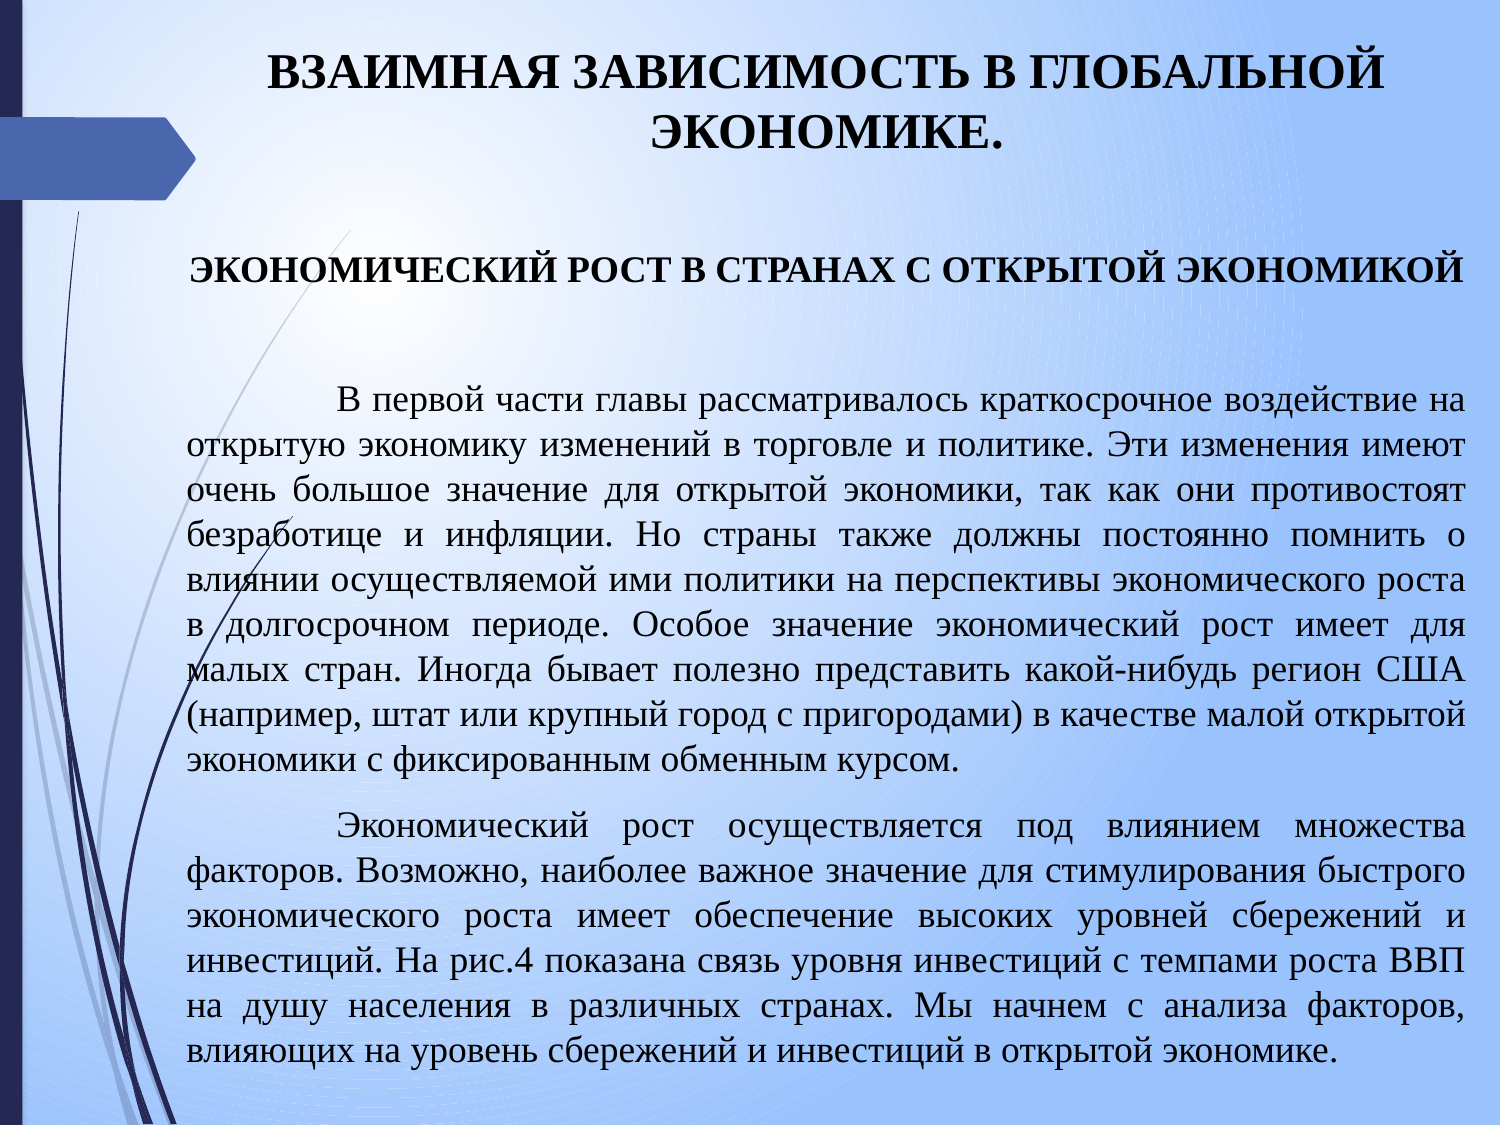

ВЗАИМНАЯ ЗАВИСИМОСТЬ В ГЛОБАЛЬНОЙ ЭКОНОМИКЕ.

ЭКОНОМИЧЕСКИЙ РОСТ В СТРАНАХ С ОТКРЫТОЙ ЭКОНОМИКОЙ

	В первой части главы рассматривалось краткосрочное воздействие на открытую экономику изменений в торговле и политике. Эти изменения имеют очень большое значение для открытой экономики, так как они противостоят безработице и инфляции. Но страны также должны постоянно помнить о влиянии осуществляемой ими политики на перспективы экономического роста в долгосрочном периоде. Особое значение экономический рост имеет для малых стран. Иногда бывает полезно представить какой-нибудь регион США (например, штат или крупный город с пригородами) в качестве малой открытой экономики с фиксированным обменным курсом.
	Экономический рост осуществляется под влиянием множества факторов. Возможно, наиболее важное значение для стимулирования быстрого экономического роста имеет обеспечение высоких уровней сбережений и инвестиций. На рис.4 показана связь уровня инвестиций с темпами роста ВВП на душу населения в различных странах. Мы начнем с анализа факторов, влияющих на уровень сбережений и инвестиций в открытой экономике.